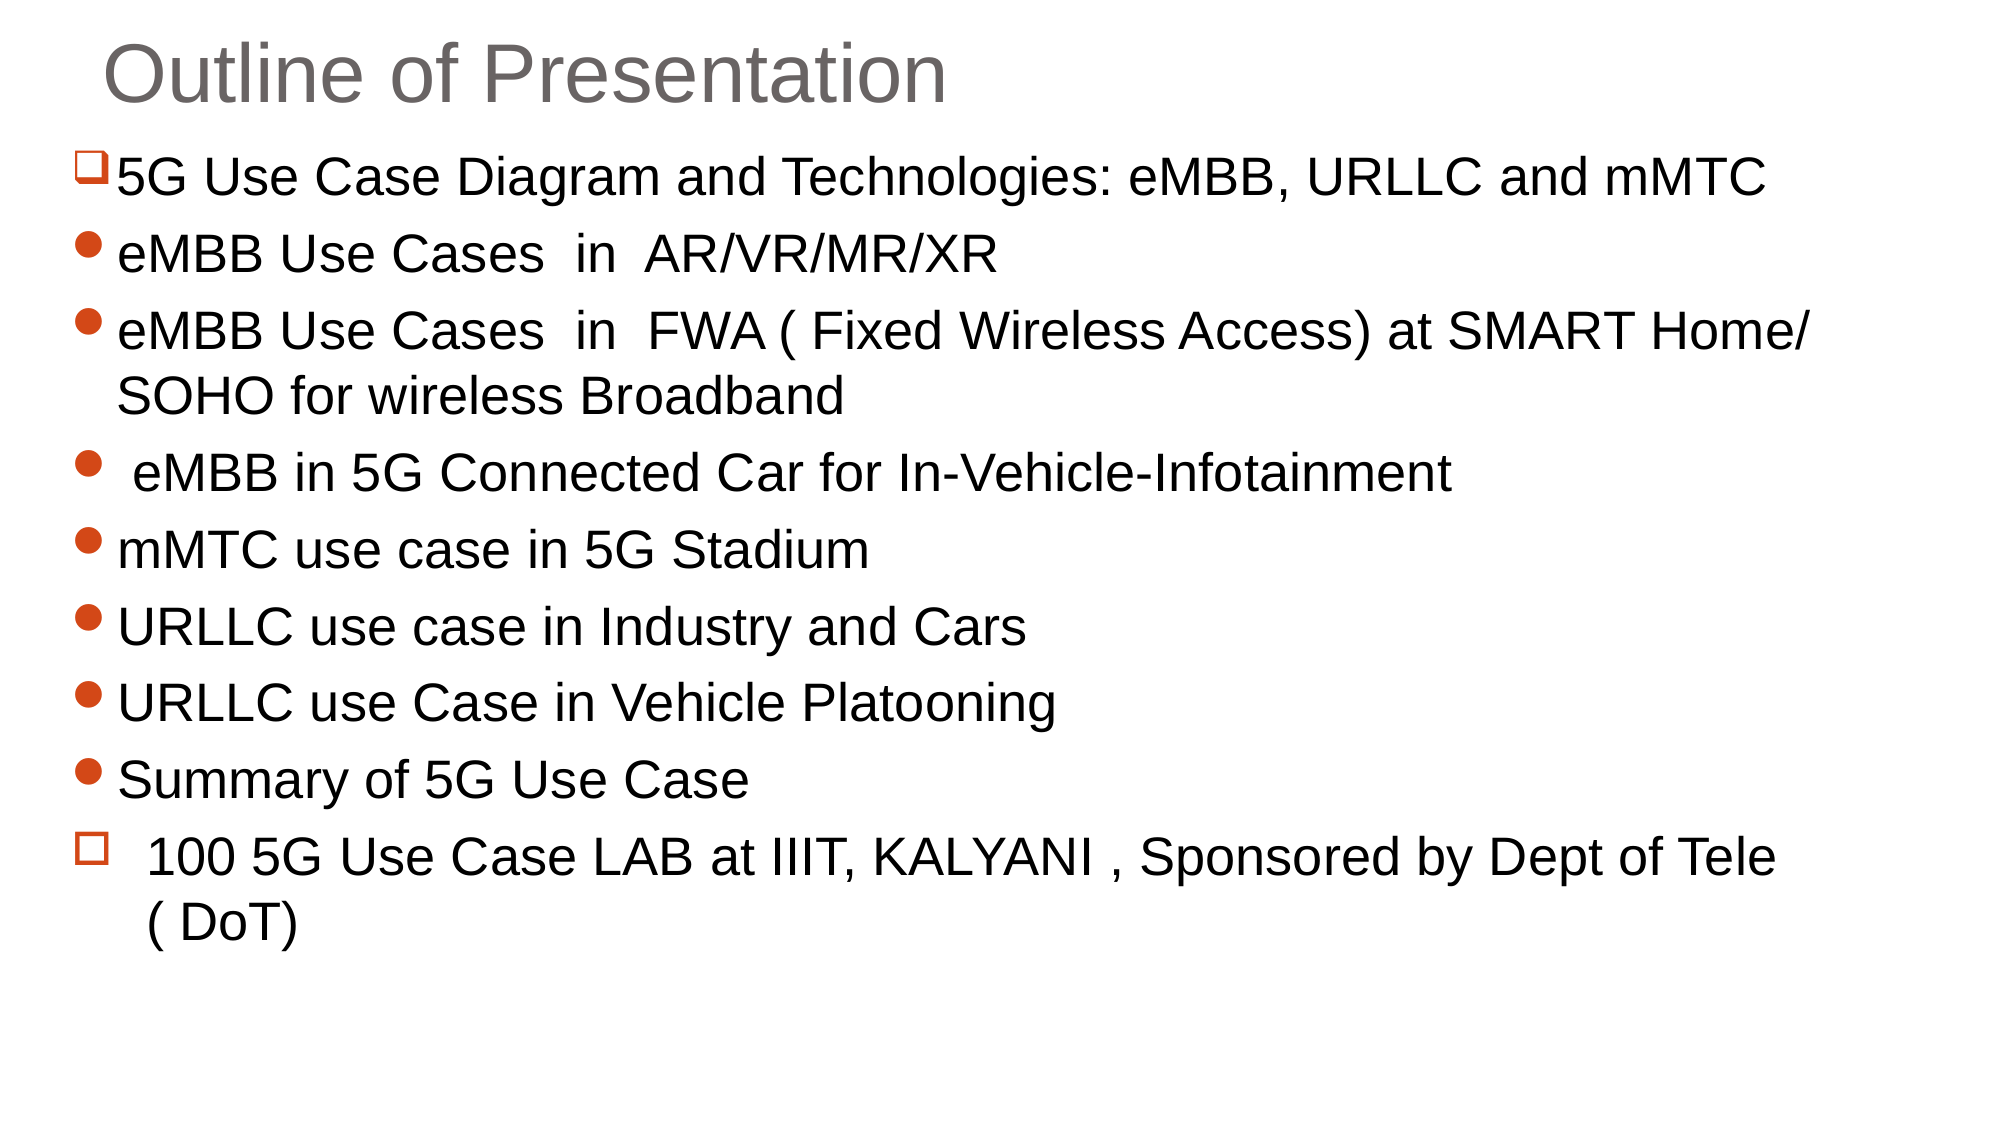

# Outline of Presentation
5G Use Case Diagram and Technologies: eMBB, URLLC and mMTC
eMBB Use Cases  in  AR/VR/MR/XR
eMBB Use Cases  in  FWA ( Fixed Wireless Access) at SMART Home/ SOHO for wireless Broadband
 eMBB in 5G Connected Car for In-Vehicle-Infotainment
mMTC use case in 5G Stadium
URLLC use case in Industry and Cars
URLLC use Case in Vehicle Platooning
Summary of 5G Use Case
100 5G Use Case LAB at IIIT, KALYANI , Sponsored by Dept of Tele  ( DoT)